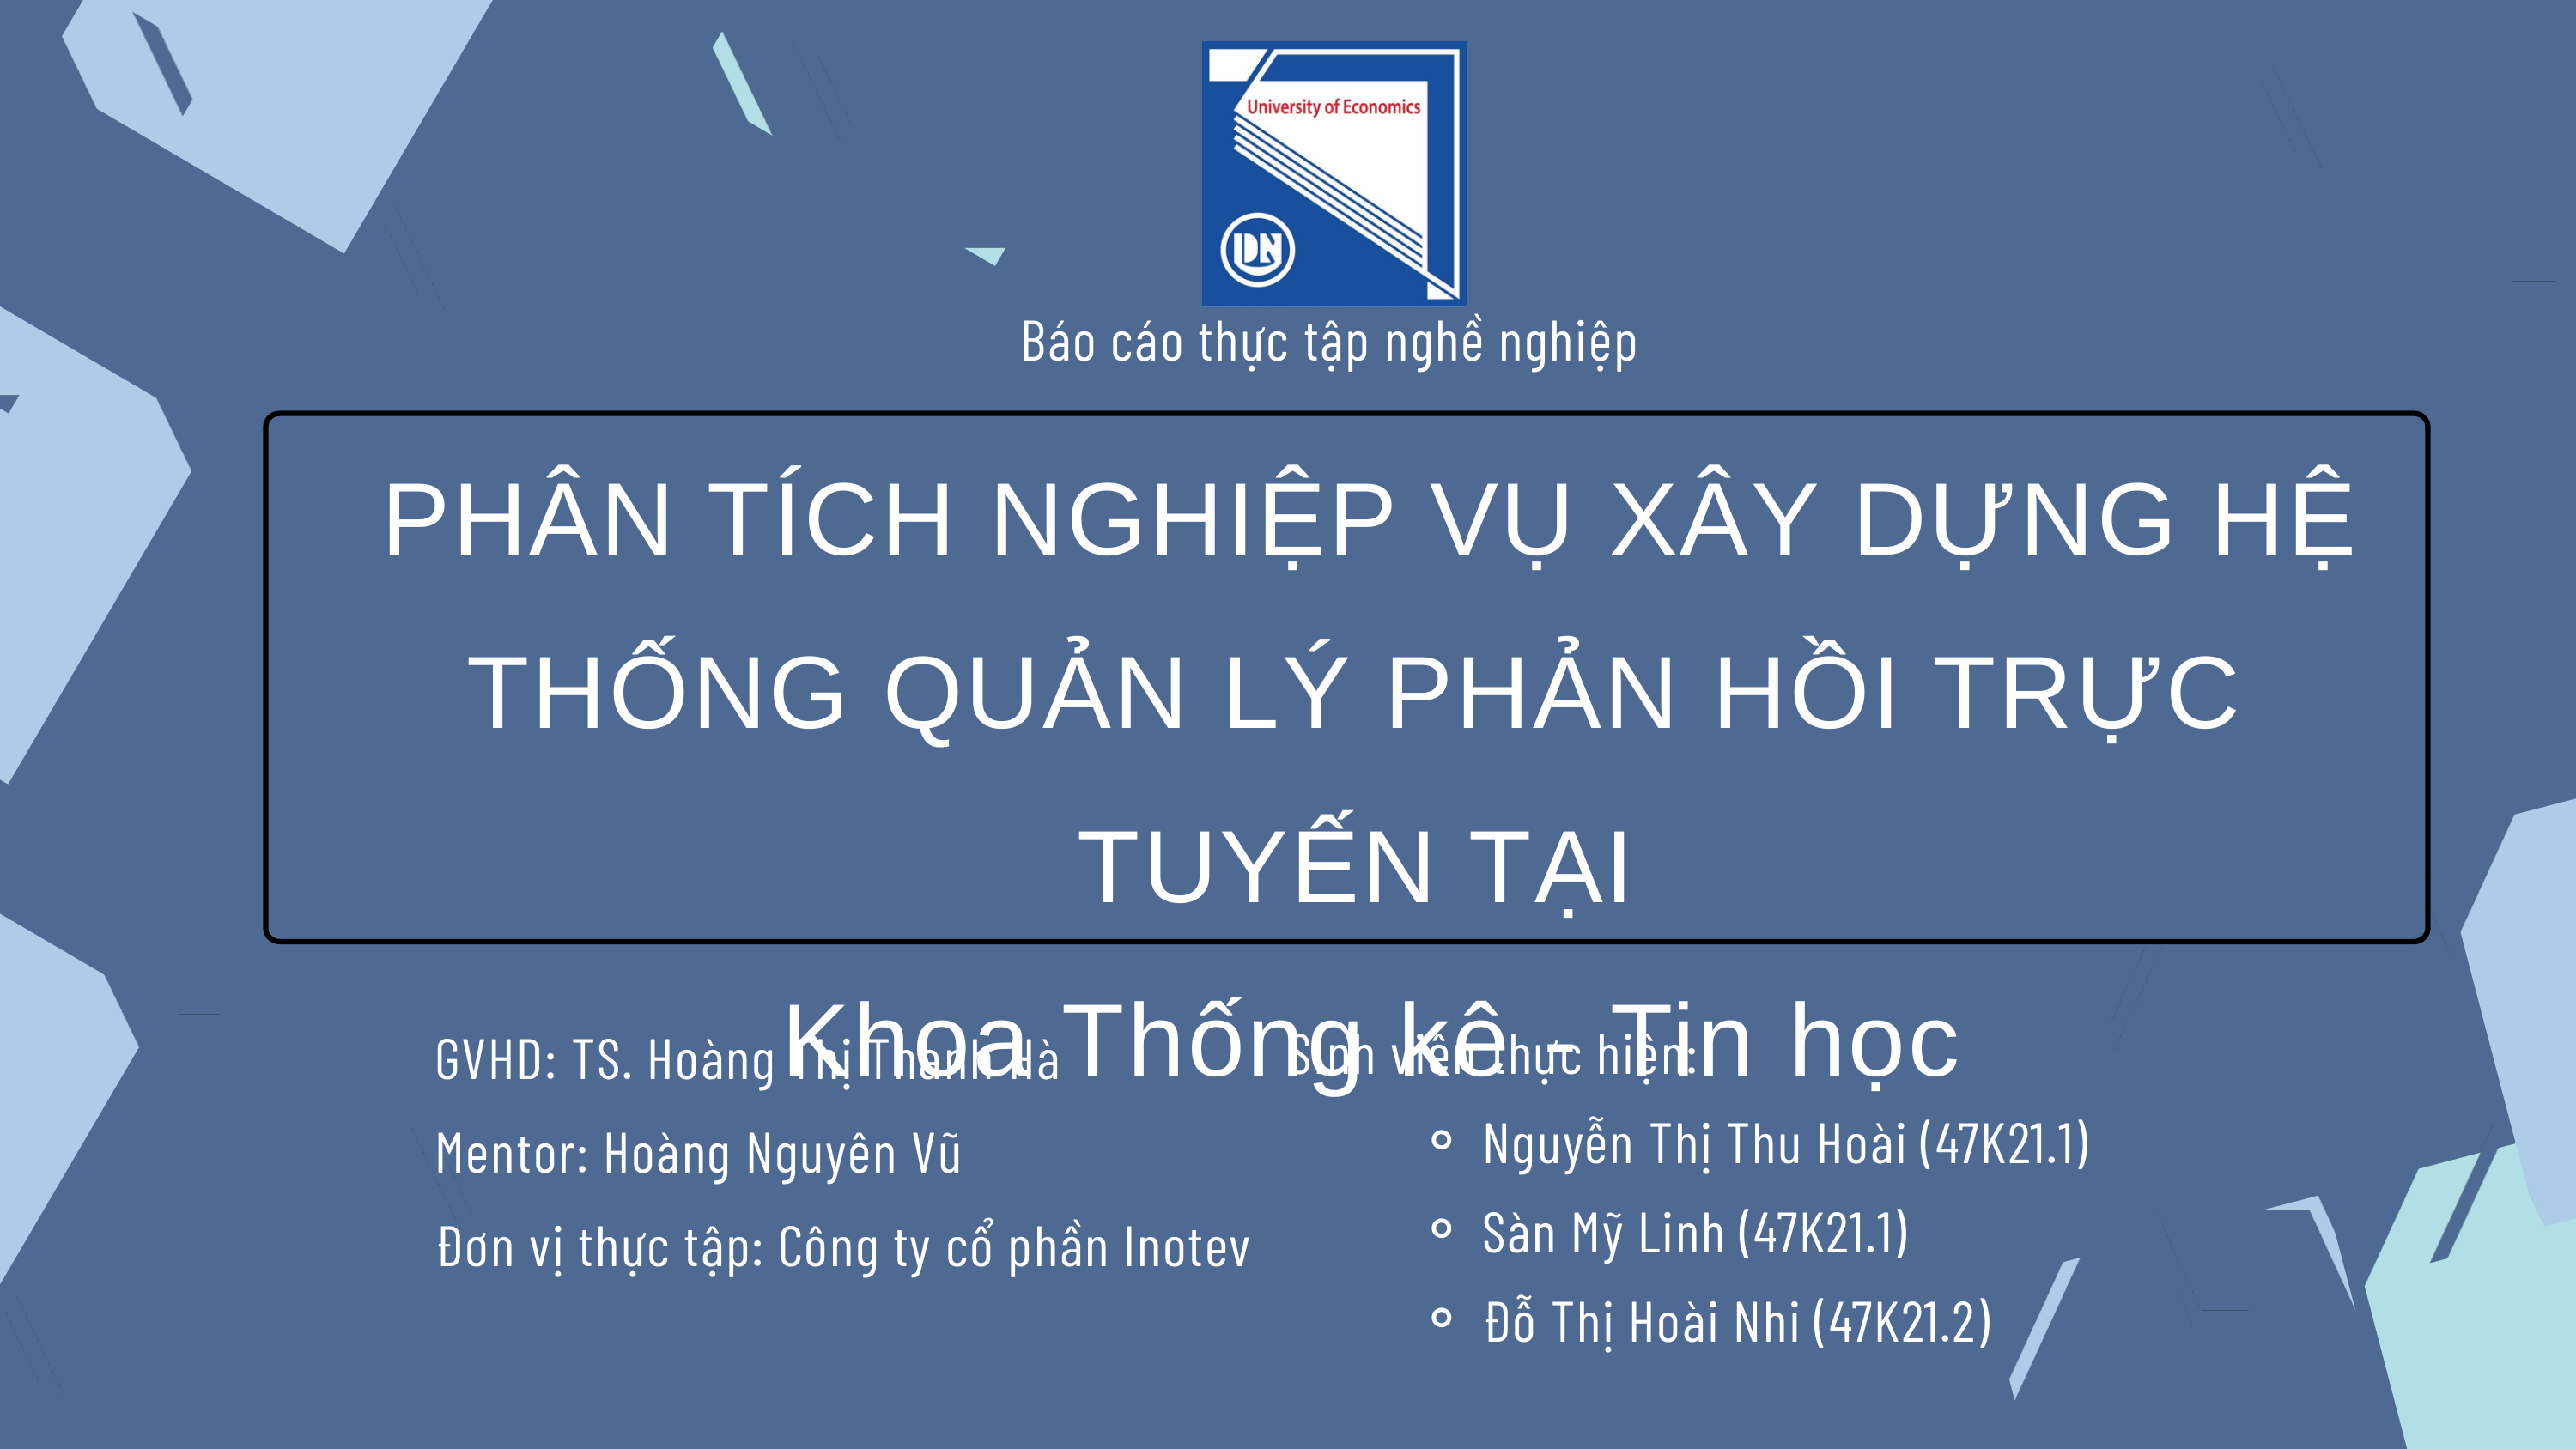

Báo cáo thực tập nghề nghiệp

 PHÂN TÍCH NGHIỆP VỤ XÂY DỰNG HỆ THỐNG QUẢN LÝ PHẢN HỒI TRỰC TUYẾN TẠI
 Khoa Thống kê - Tin học

GVHD: TS. Hoàng Thị Thanh Hà
Mentor: Hoàng Nguyên Vũ
Đơn vị thực tập: Công ty cổ phần Inotev

Sinh viên thực hiện:
Nguyễn Thị Thu Hoài (47K21.1)
Sàn Mỹ Linh (47K21.1)
Đỗ Thị Hoài Nhi (47K21.2)